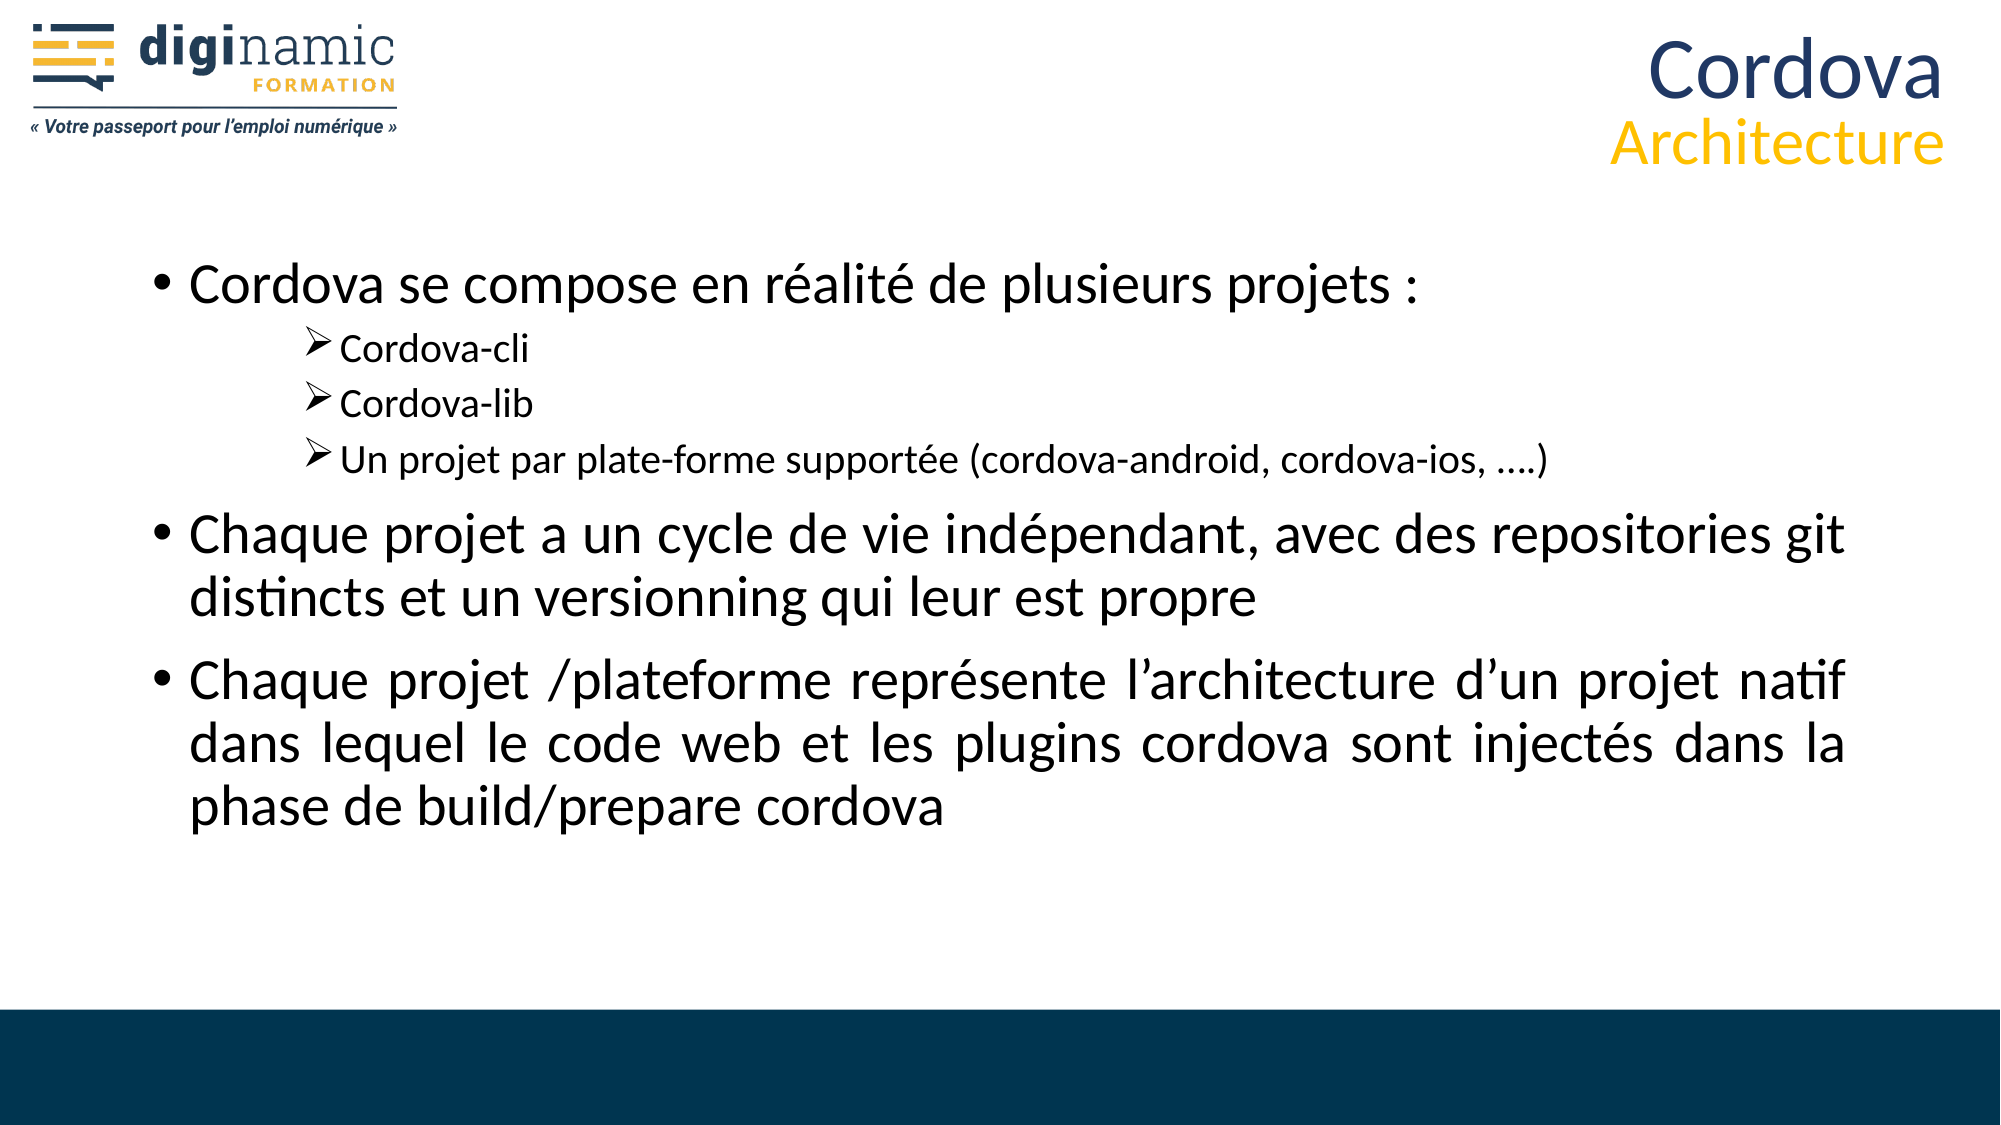

# Cordova
Architecture
Cordova se compose en réalité de plusieurs projets :
Cordova-cli
Cordova-lib
Un projet par plate-forme supportée (cordova-android, cordova-ios, ….)
Chaque projet a un cycle de vie indépendant, avec des repositories git distincts et un versionning qui leur est propre
Chaque projet /plateforme représente l’architecture d’un projet natif dans lequel le code web et les plugins cordova sont injectés dans la phase de build/prepare cordova

www.diginamic.fr
9